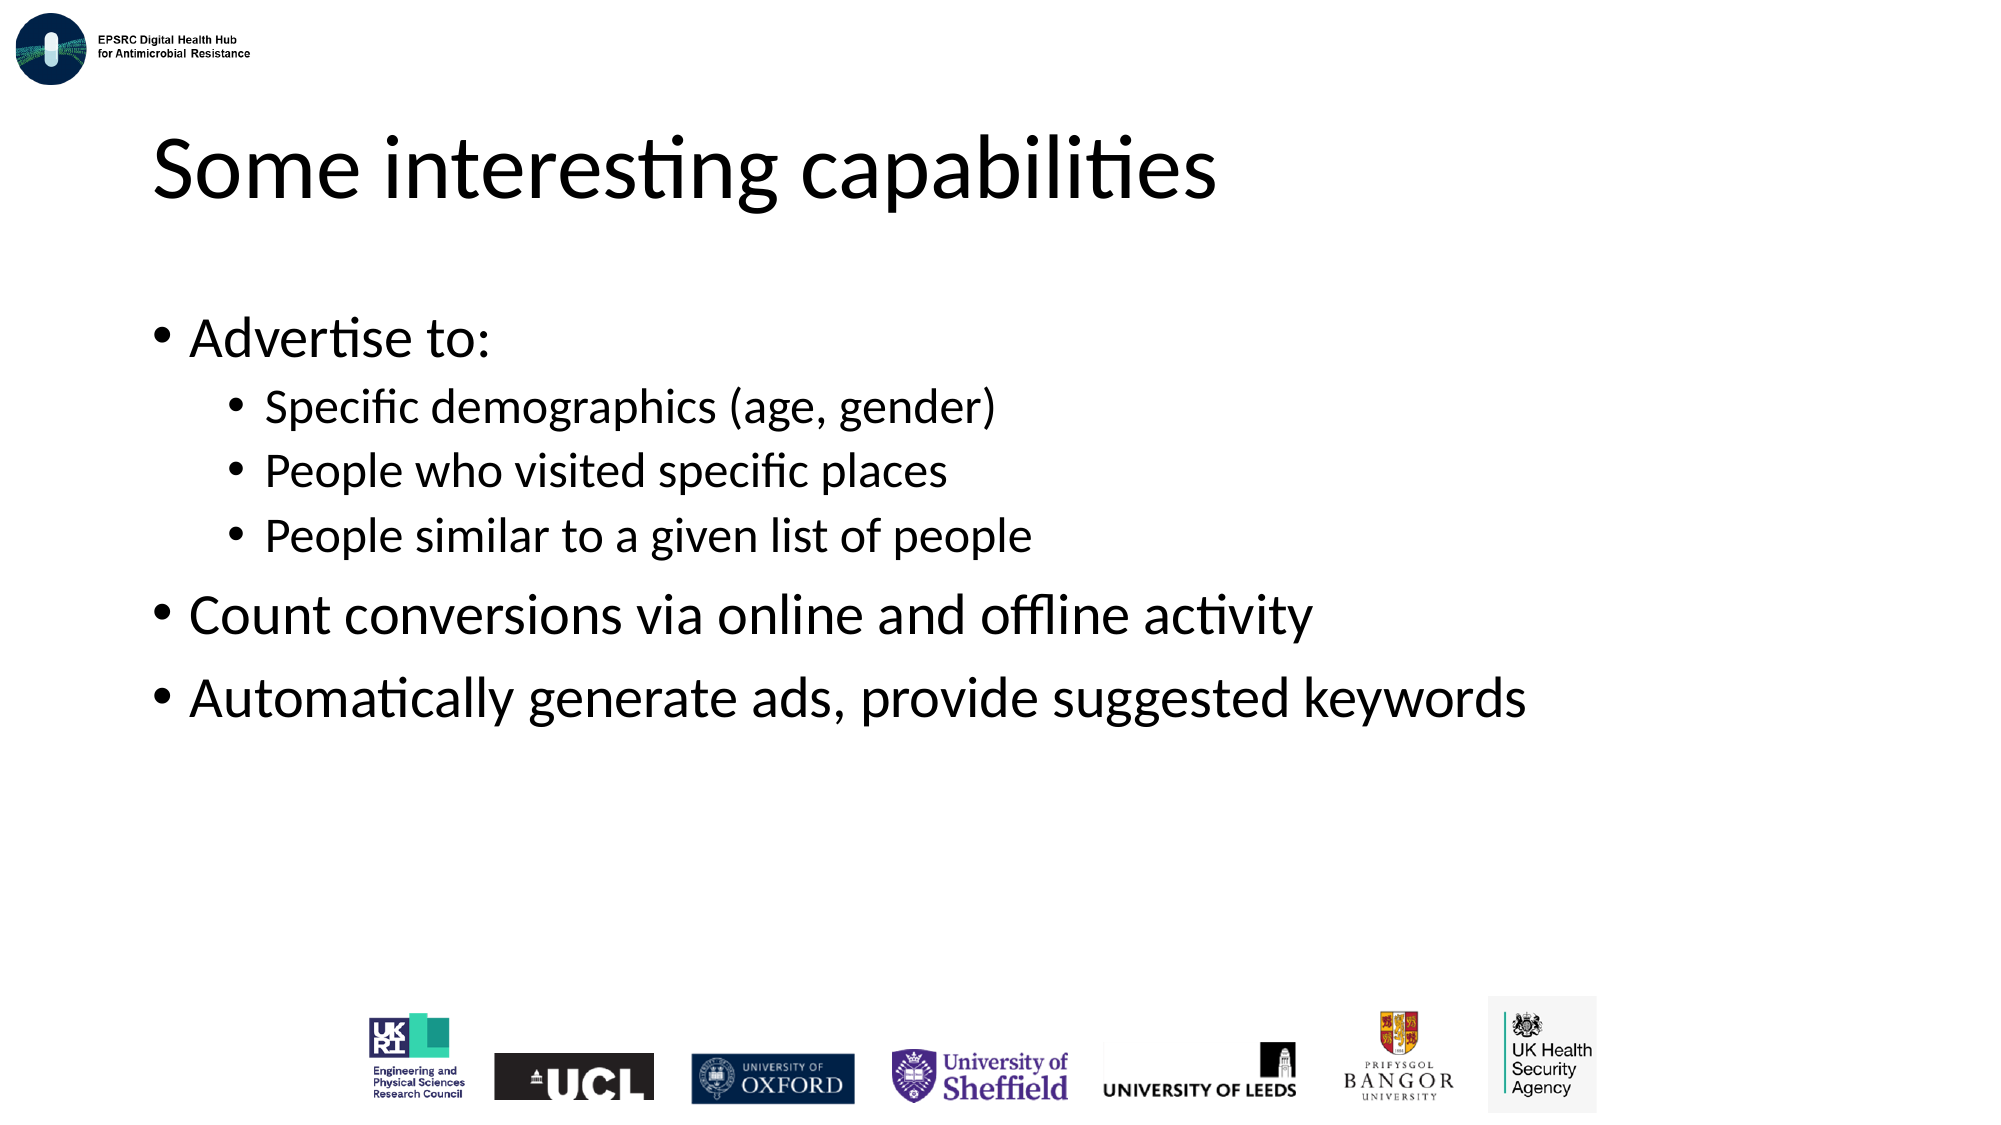

# Some interesting capabilities
Advertise to:
Specific demographics (age, gender)
People who visited specific places
People similar to a given list of people
Count conversions via online and offline activity
Automatically generate ads, provide suggested keywords